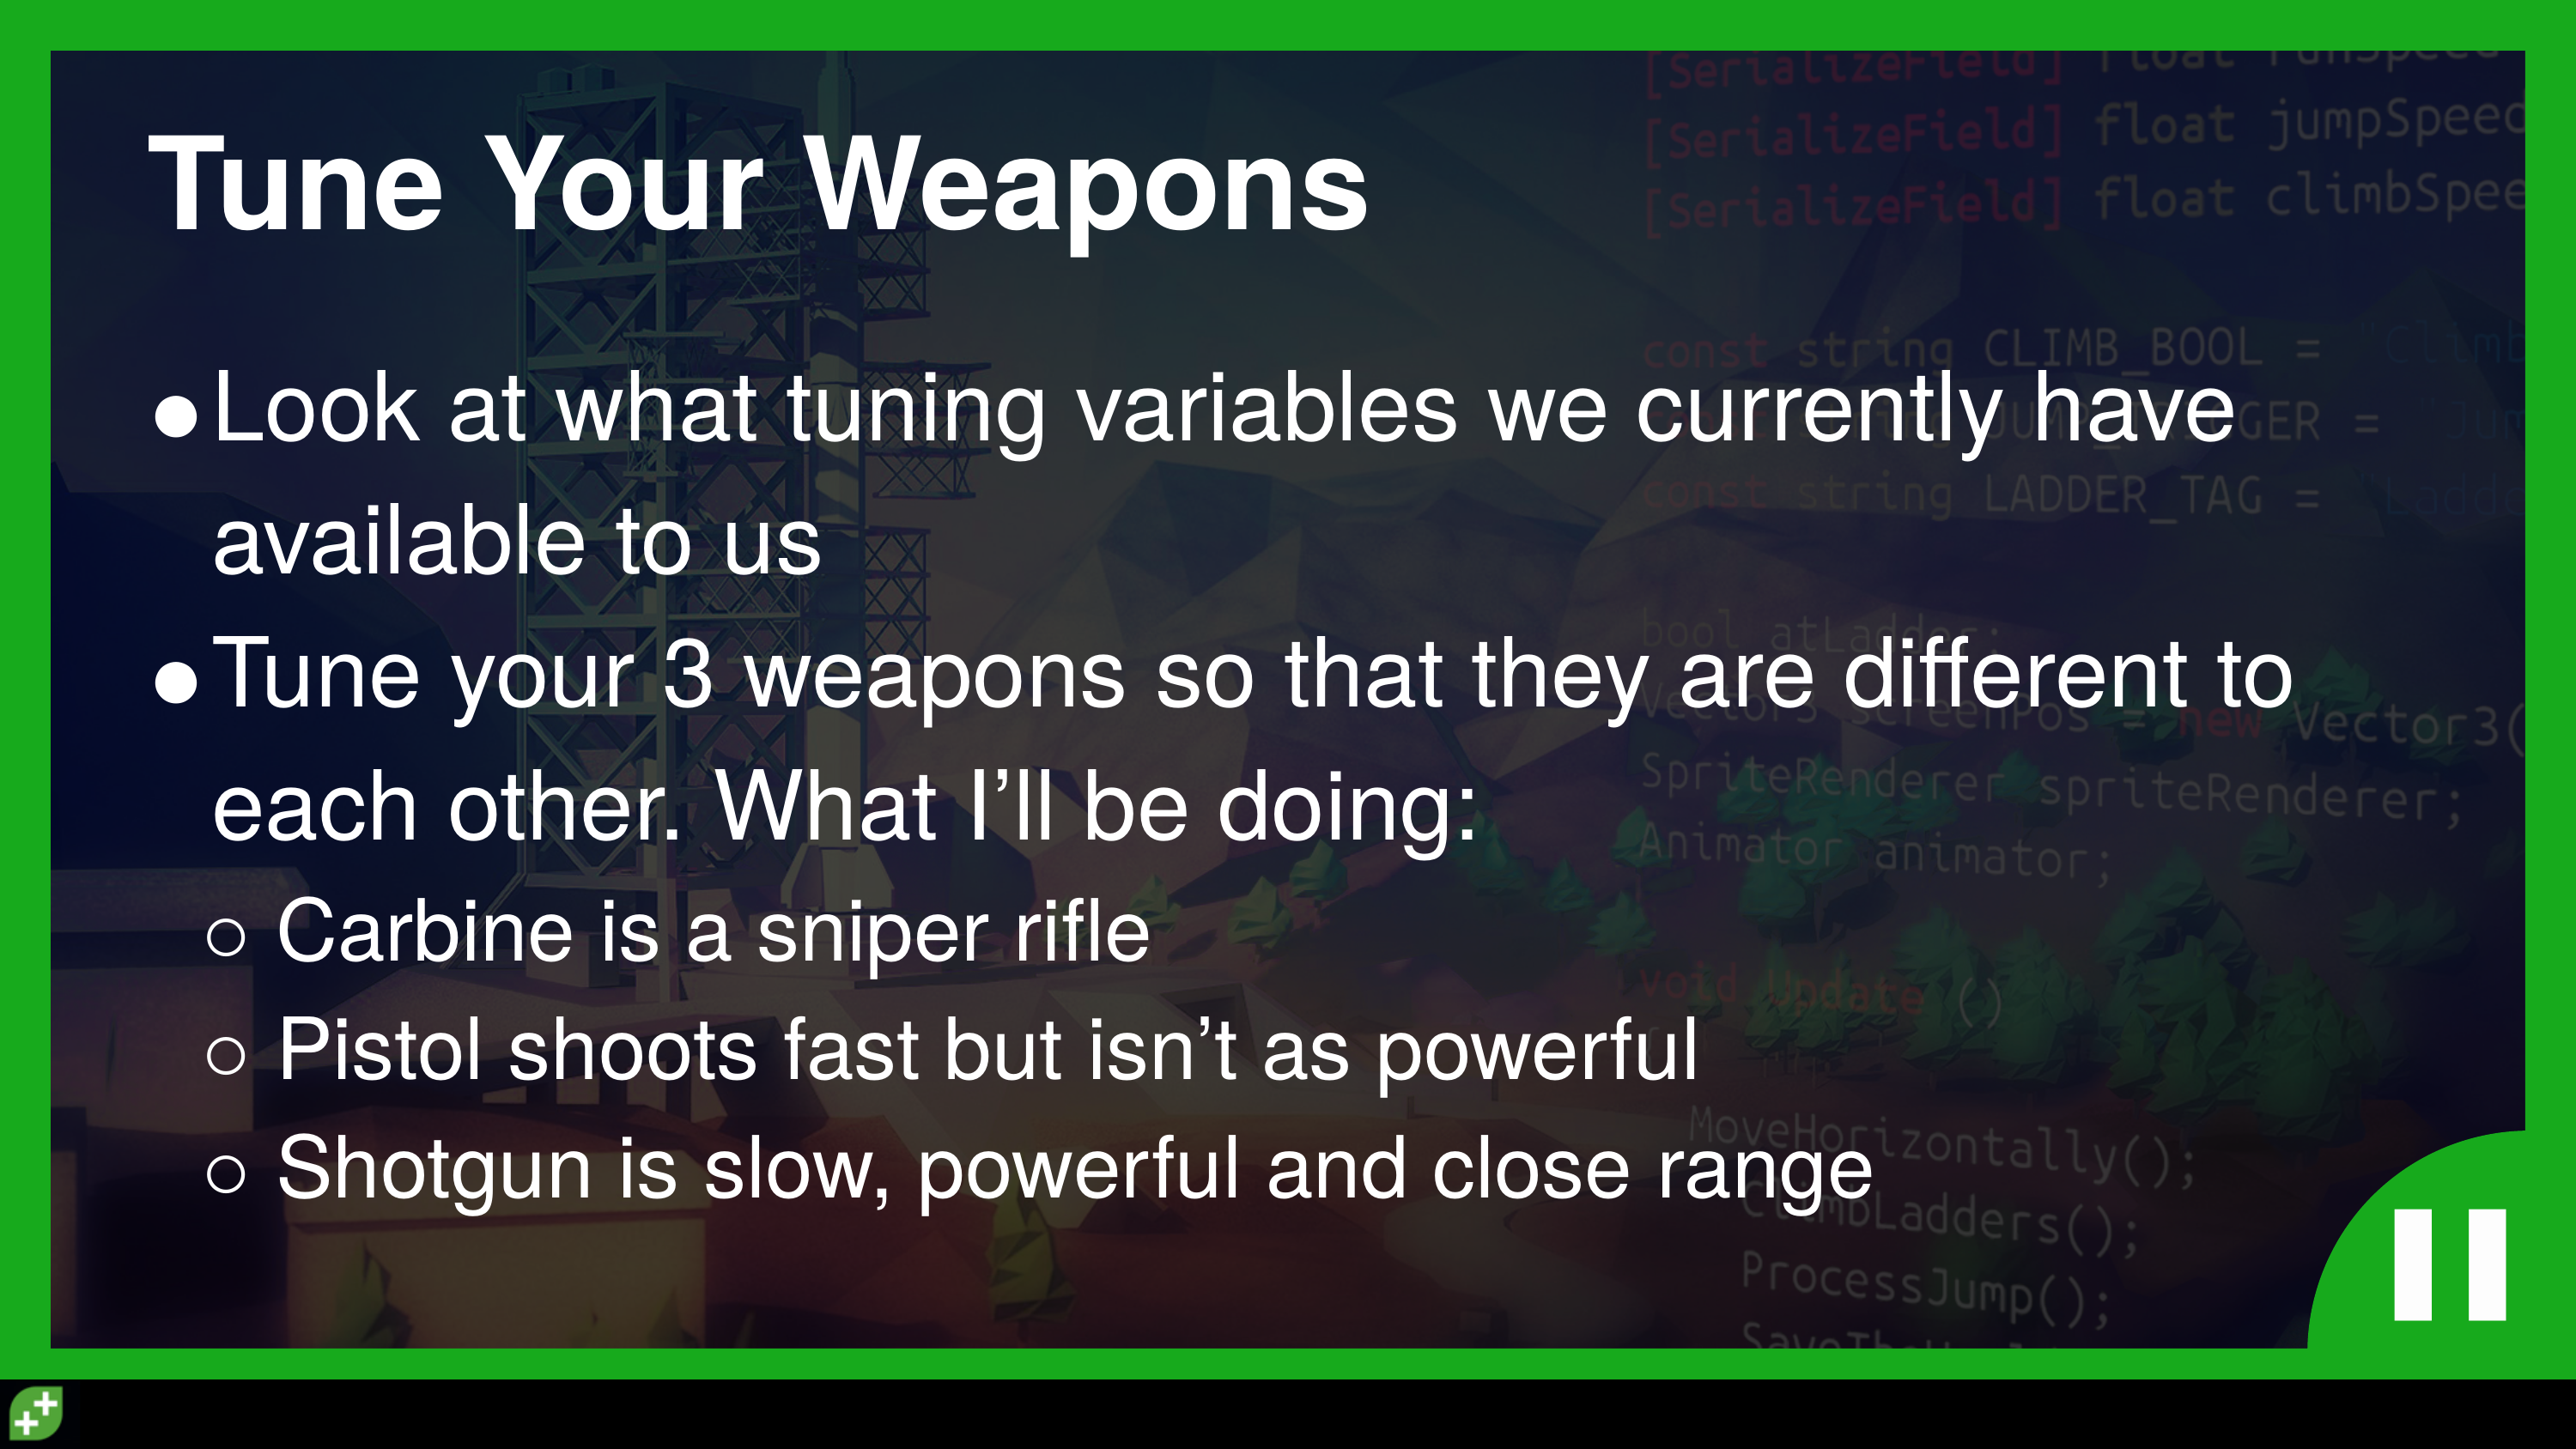

# Tune Your Weapons
Look at what tuning variables we currently have available to us
Tune your 3 weapons so that they are different to each other. What I’ll be doing:
Carbine is a sniper rifle
Pistol shoots fast but isn’t as powerful
Shotgun is slow, powerful and close range